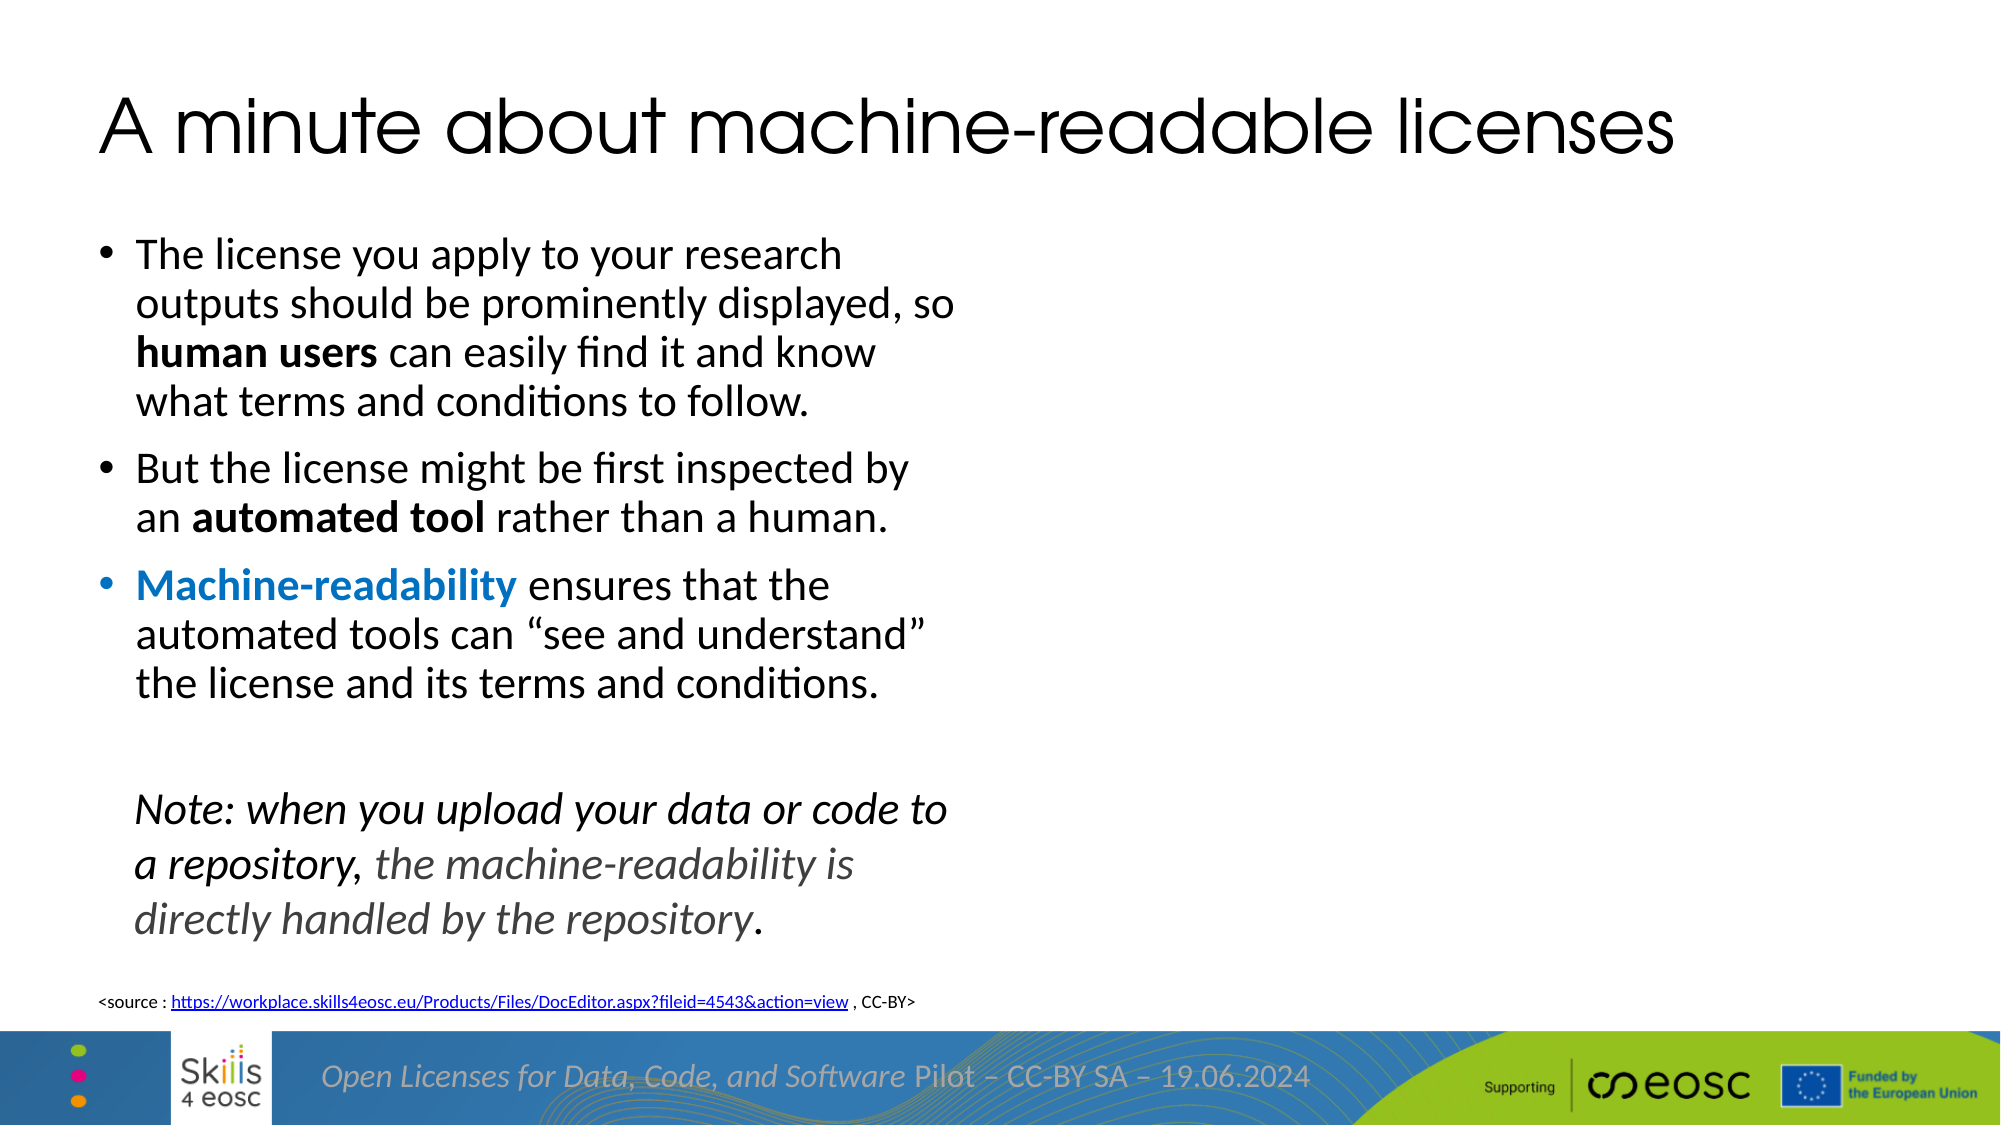

# A minute about machine-readable licenses
The license you apply to your research outputs should be prominently displayed, so human users can easily find it and know what terms and conditions to follow.
But the license might be first inspected by an automated tool rather than a human.
Machine-readability ensures that the automated tools can “see and understand” the license and its terms and conditions.
Note: when you upload your data or code to a repository, the machine-readability is directly handled by the repository.
<source : https://workplace.skills4eosc.eu/Products/Files/DocEditor.aspx?fileid=4543&action=view , CC-BY>
Open Licenses for Data, Code, and Software Pilot – CC-BY SA – 19.06.2024